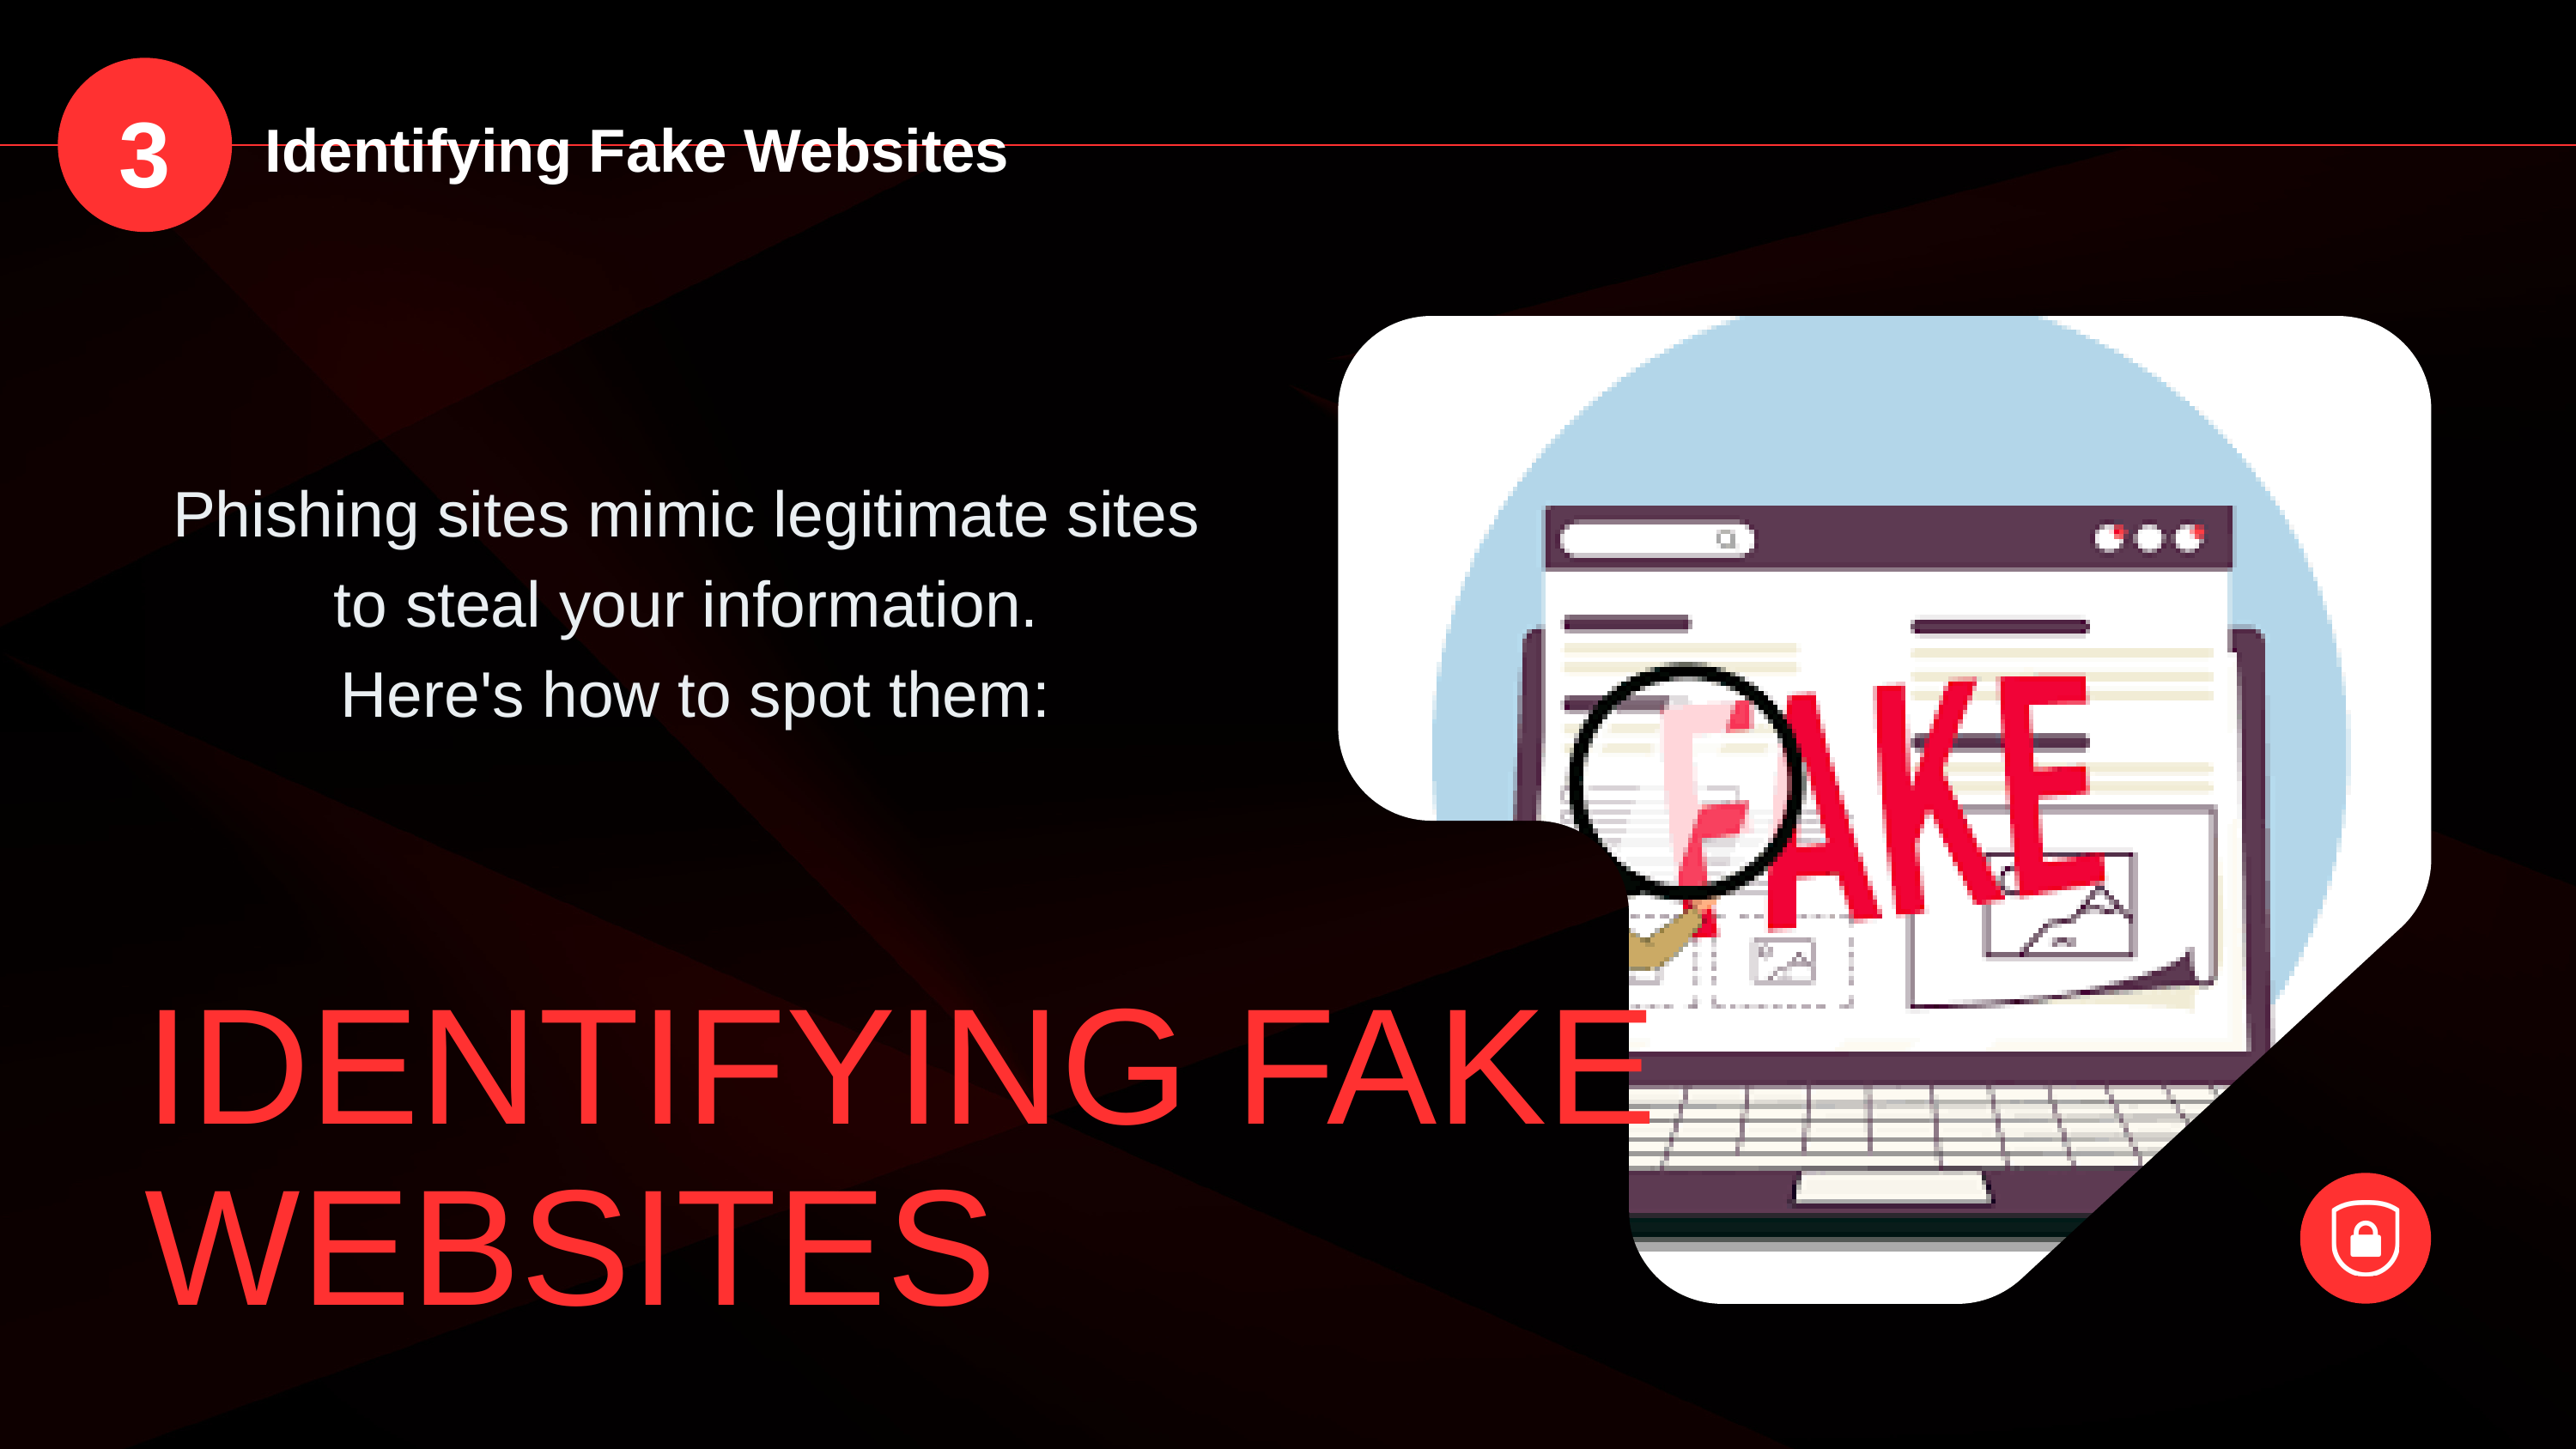

3
Identifying Fake Websites

Phishing sites mimic legitimate sites
to steal your information.
 Here's how to spot them:
IDENTIFYING FAKE WEBSITES